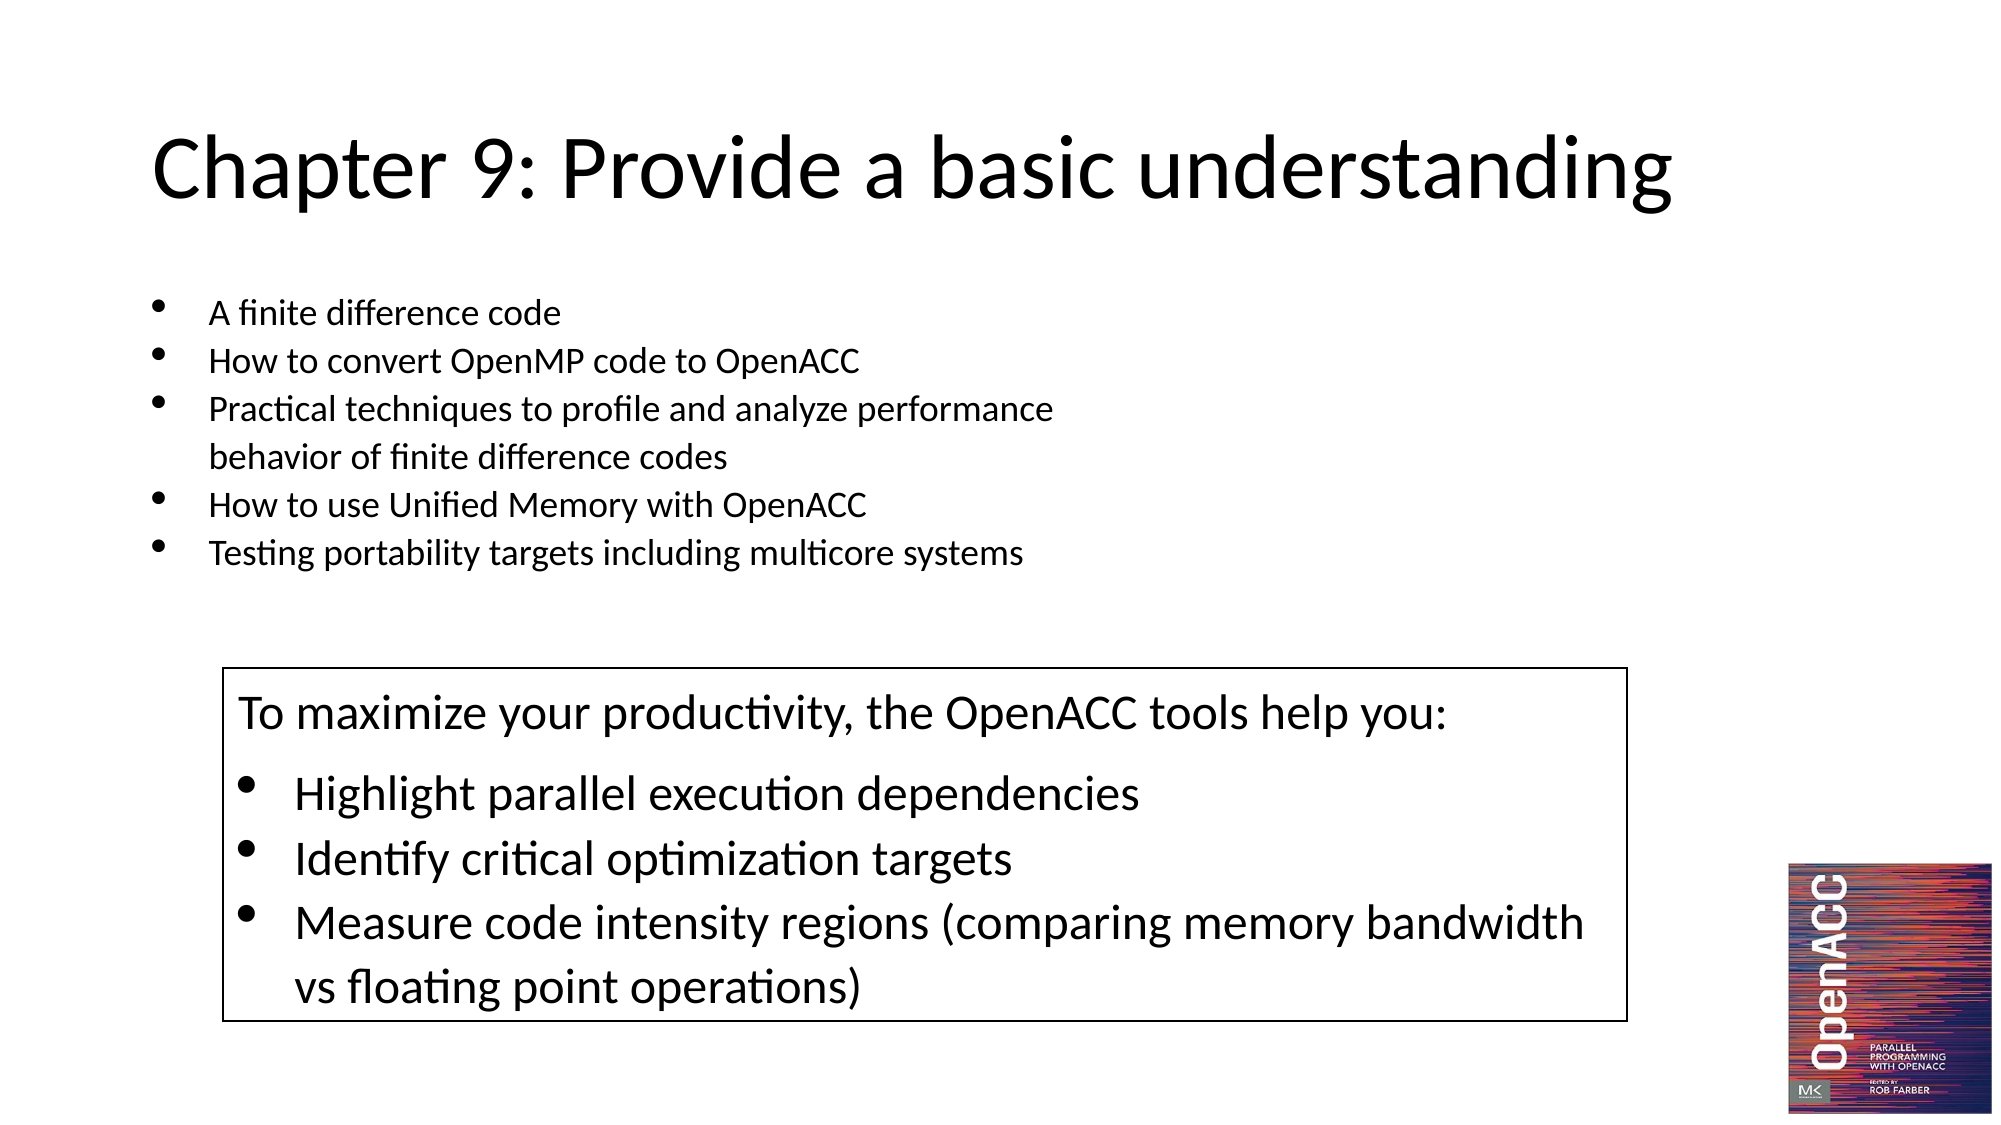

# Chapter 9: Provide a basic understanding
A finite difference code
How to convert OpenMP code to OpenACC
Practical techniques to profile and analyze performance behavior of finite difference codes
How to use Unified Memory with OpenACC
Testing portability targets including multicore systems
To maximize your productivity, the OpenACC tools help you:
Highlight parallel execution dependencies
Identify critical optimization targets
Measure code intensity regions (comparing memory bandwidth vs floating point operations)